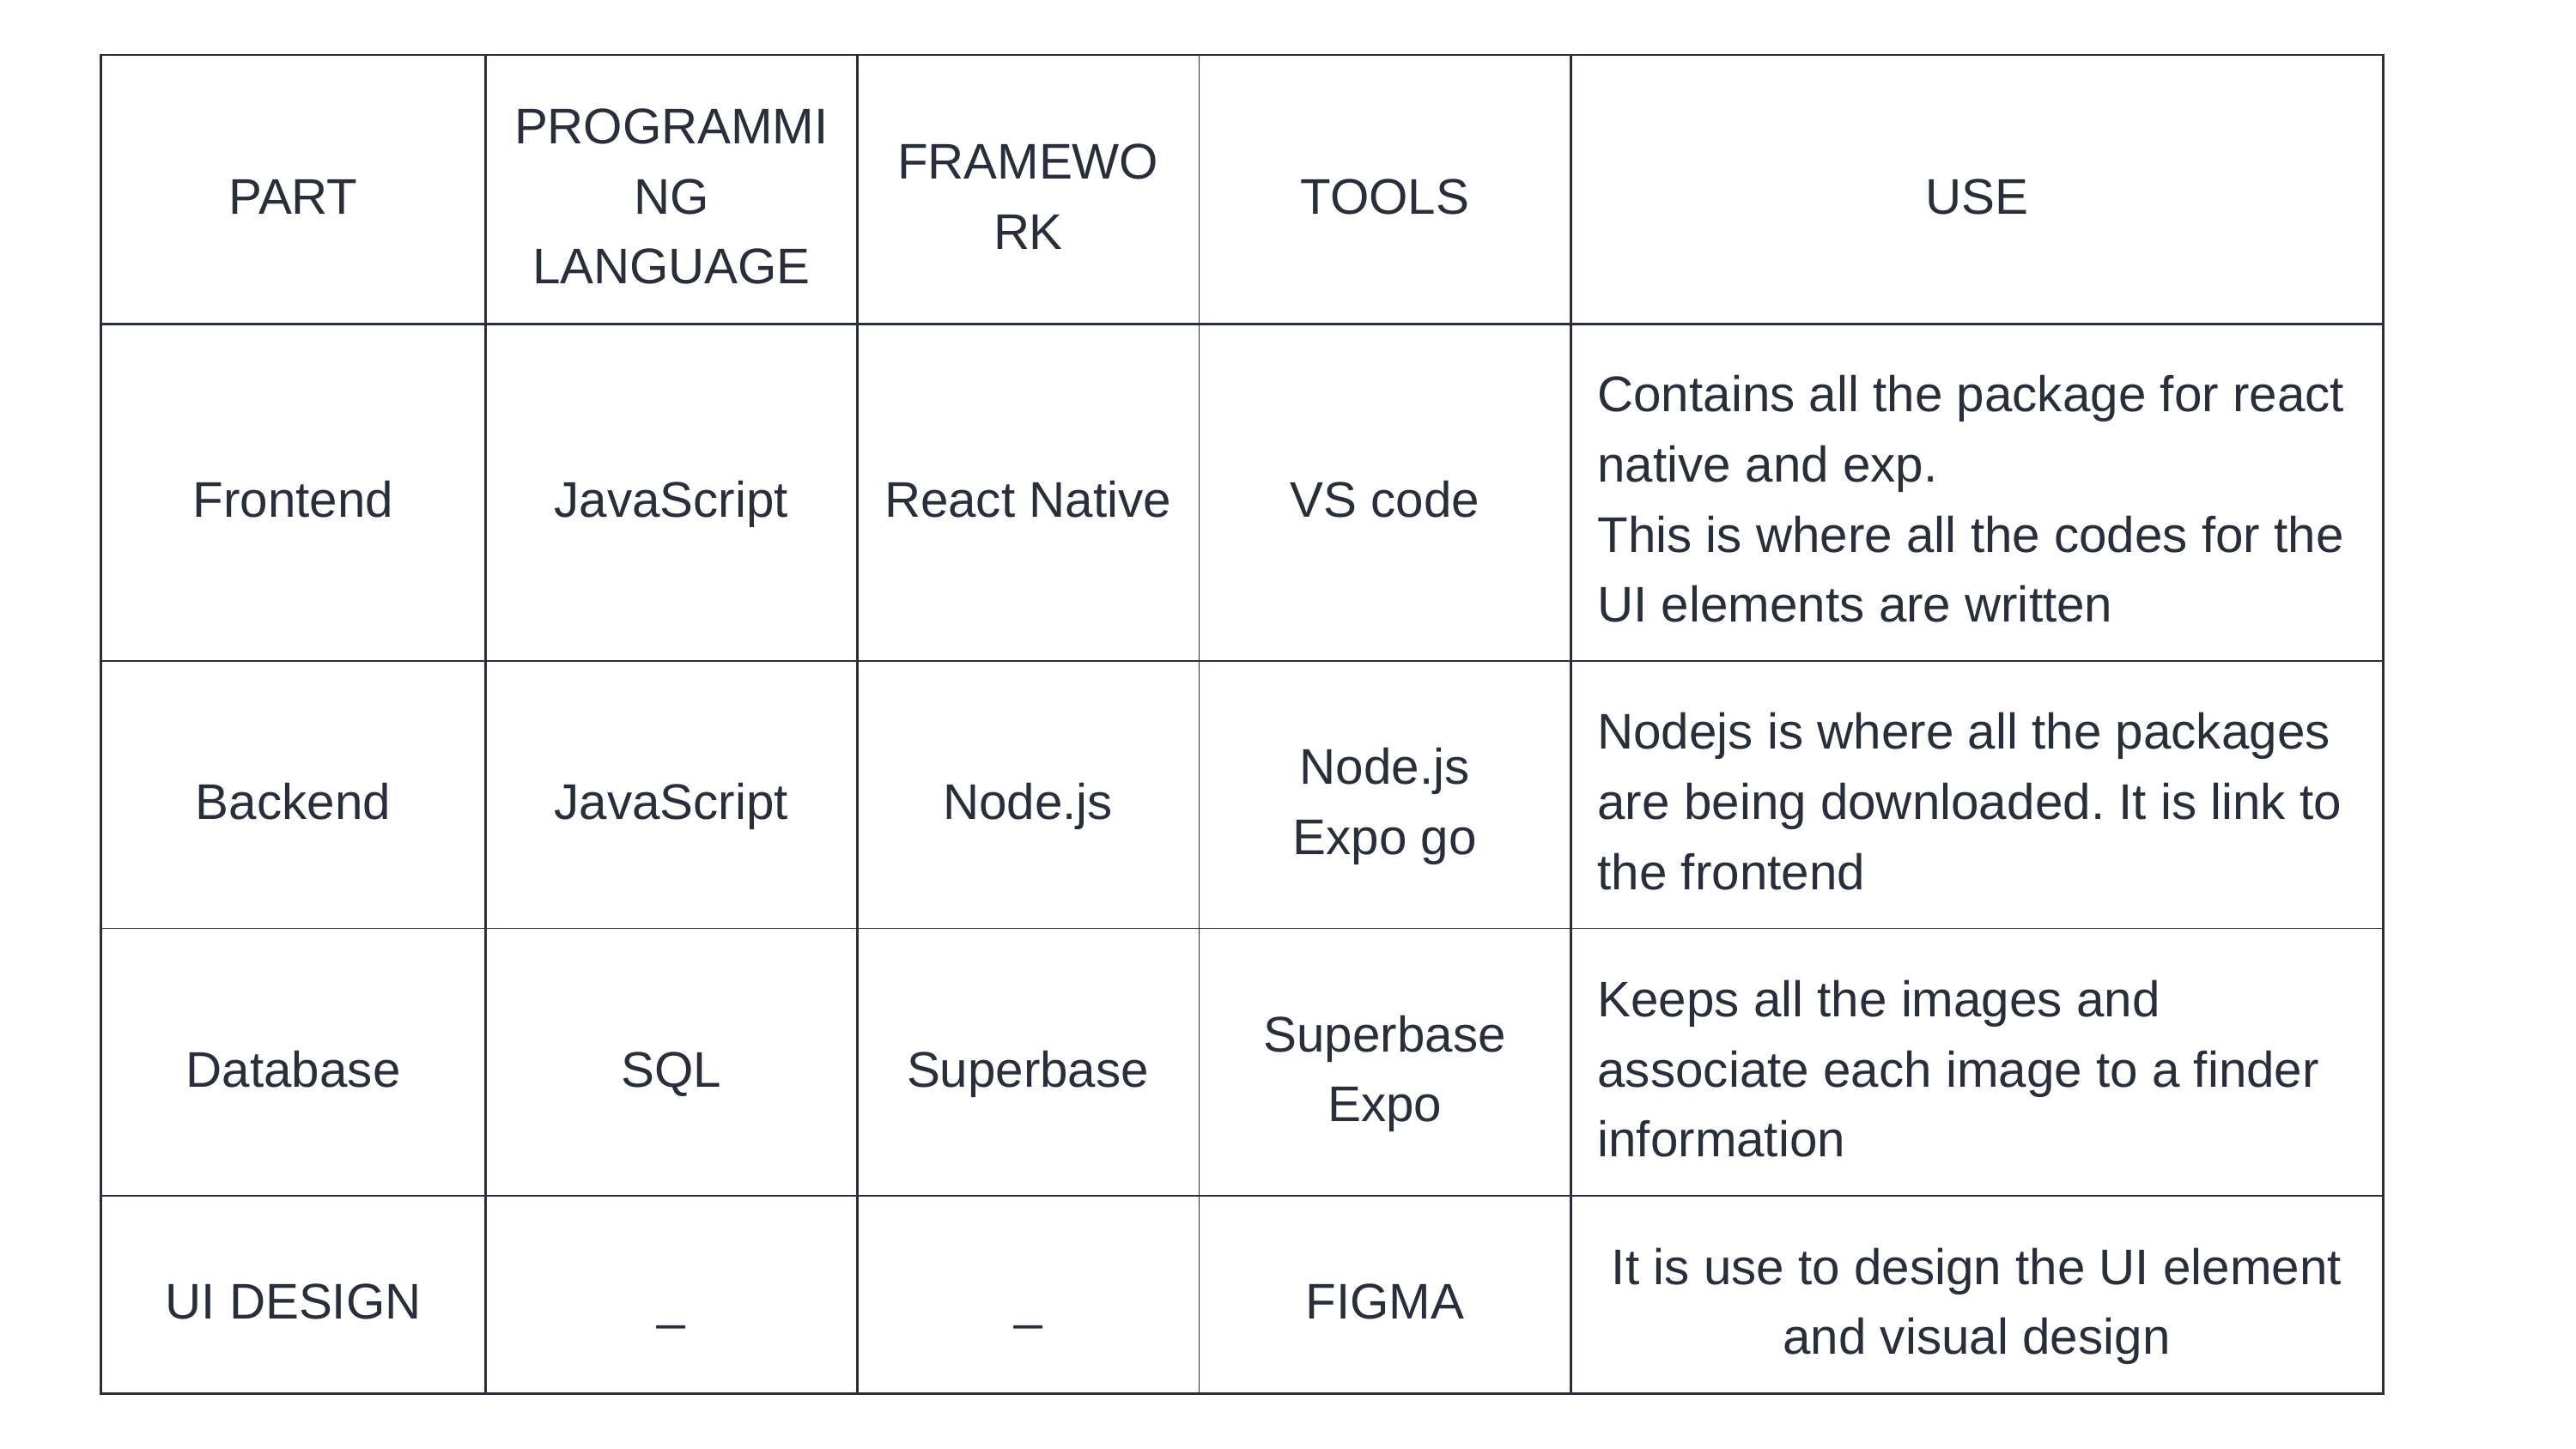

| PART | PROGRAMMING LANGUAGE | FRAMEWORK | TOOLS | USE |
| --- | --- | --- | --- | --- |
| Frontend | JavaScript | React Native | VS code | Contains all the package for react native and exp. This is where all the codes for the UI elements are written |
| Backend | JavaScript | Node.js | Node.js Expo go | Nodejs is where all the packages are being downloaded. It is link to the frontend |
| Database | SQL | Superbase | Superbase Expo | Keeps all the images and associate each image to a finder information |
| UI DESIGN | \_ | \_ | FIGMA | It is use to design the UI element and visual design |
Resource
Page
Find the magic and fun
in presenting with Canva Presentations. Press the following keys while on
Present mode!

Delete or hide this page
before presenting.